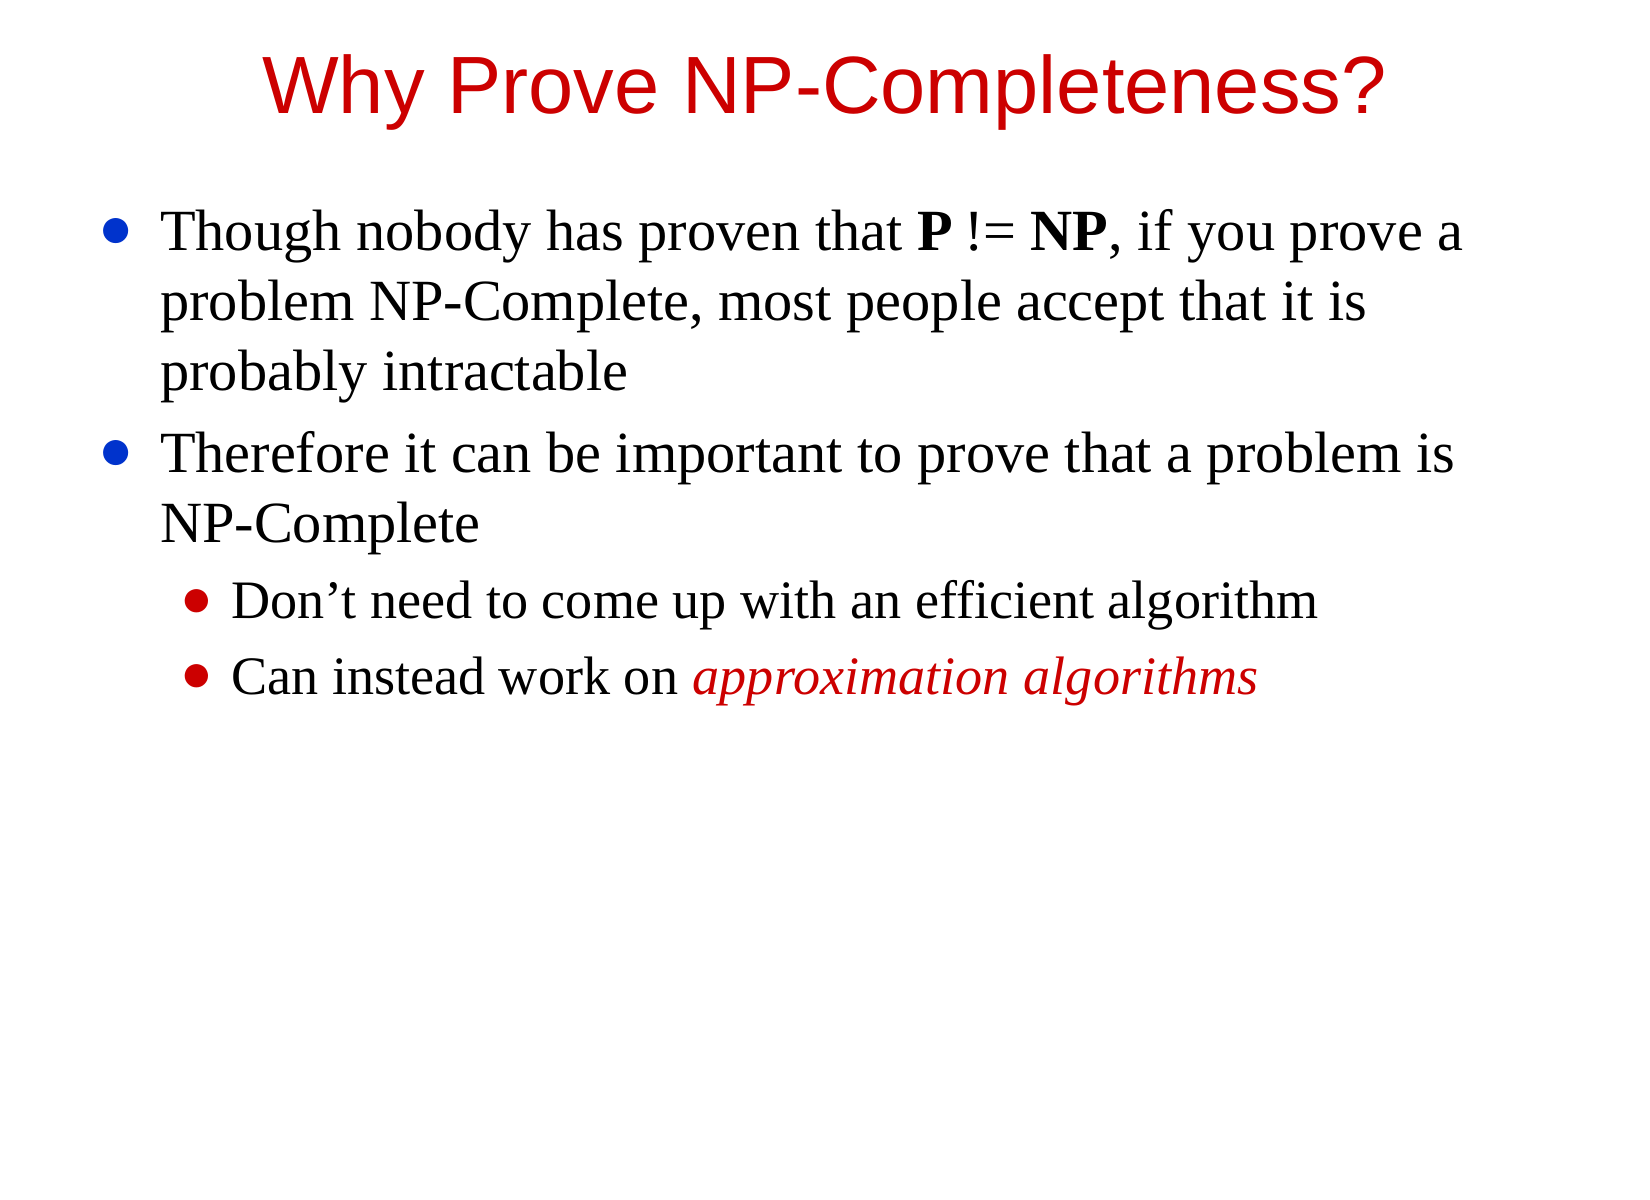

# Why Prove NP-Completeness?
Though nobody has proven that P != NP, if you prove a problem NP-Complete, most people accept that it is probably intractable
Therefore it can be important to prove that a problem is NP-Complete
Don’t need to come up with an efficient algorithm
Can instead work on approximation algorithms